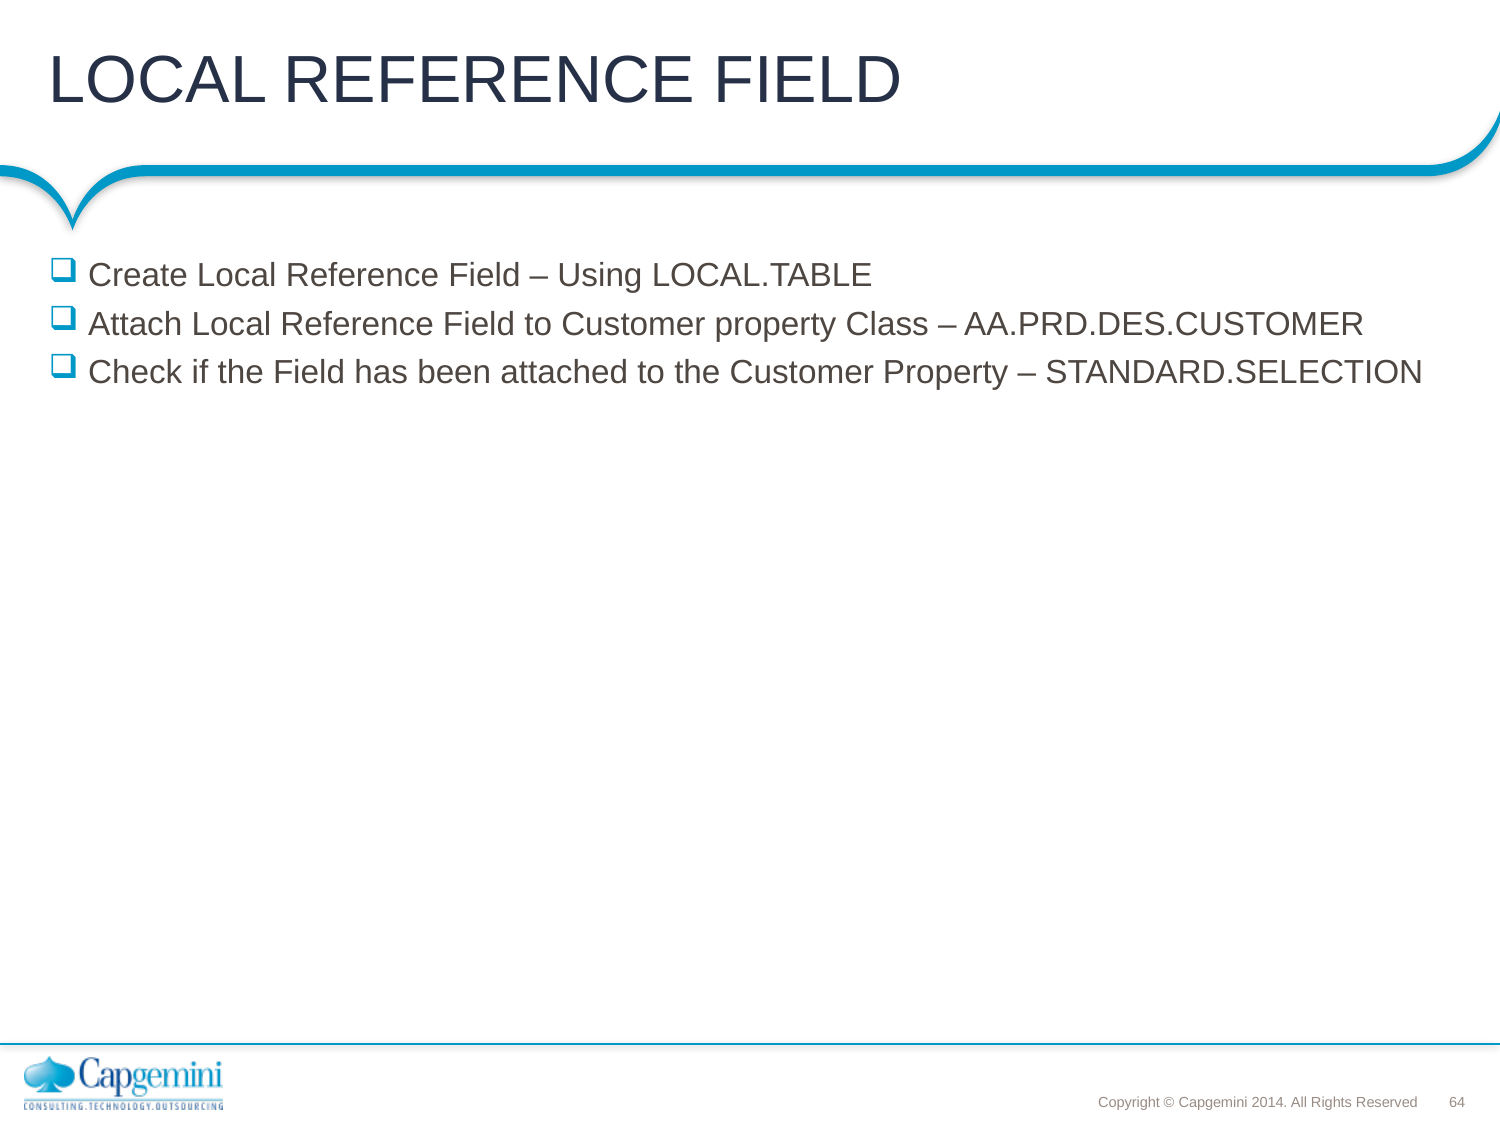

# LOCAL REFERENCE FIELD
 Create Local Reference Field – Using LOCAL.TABLE
 Attach Local Reference Field to Customer property Class – AA.PRD.DES.CUSTOMER
 Check if the Field has been attached to the Customer Property – STANDARD.SELECTION